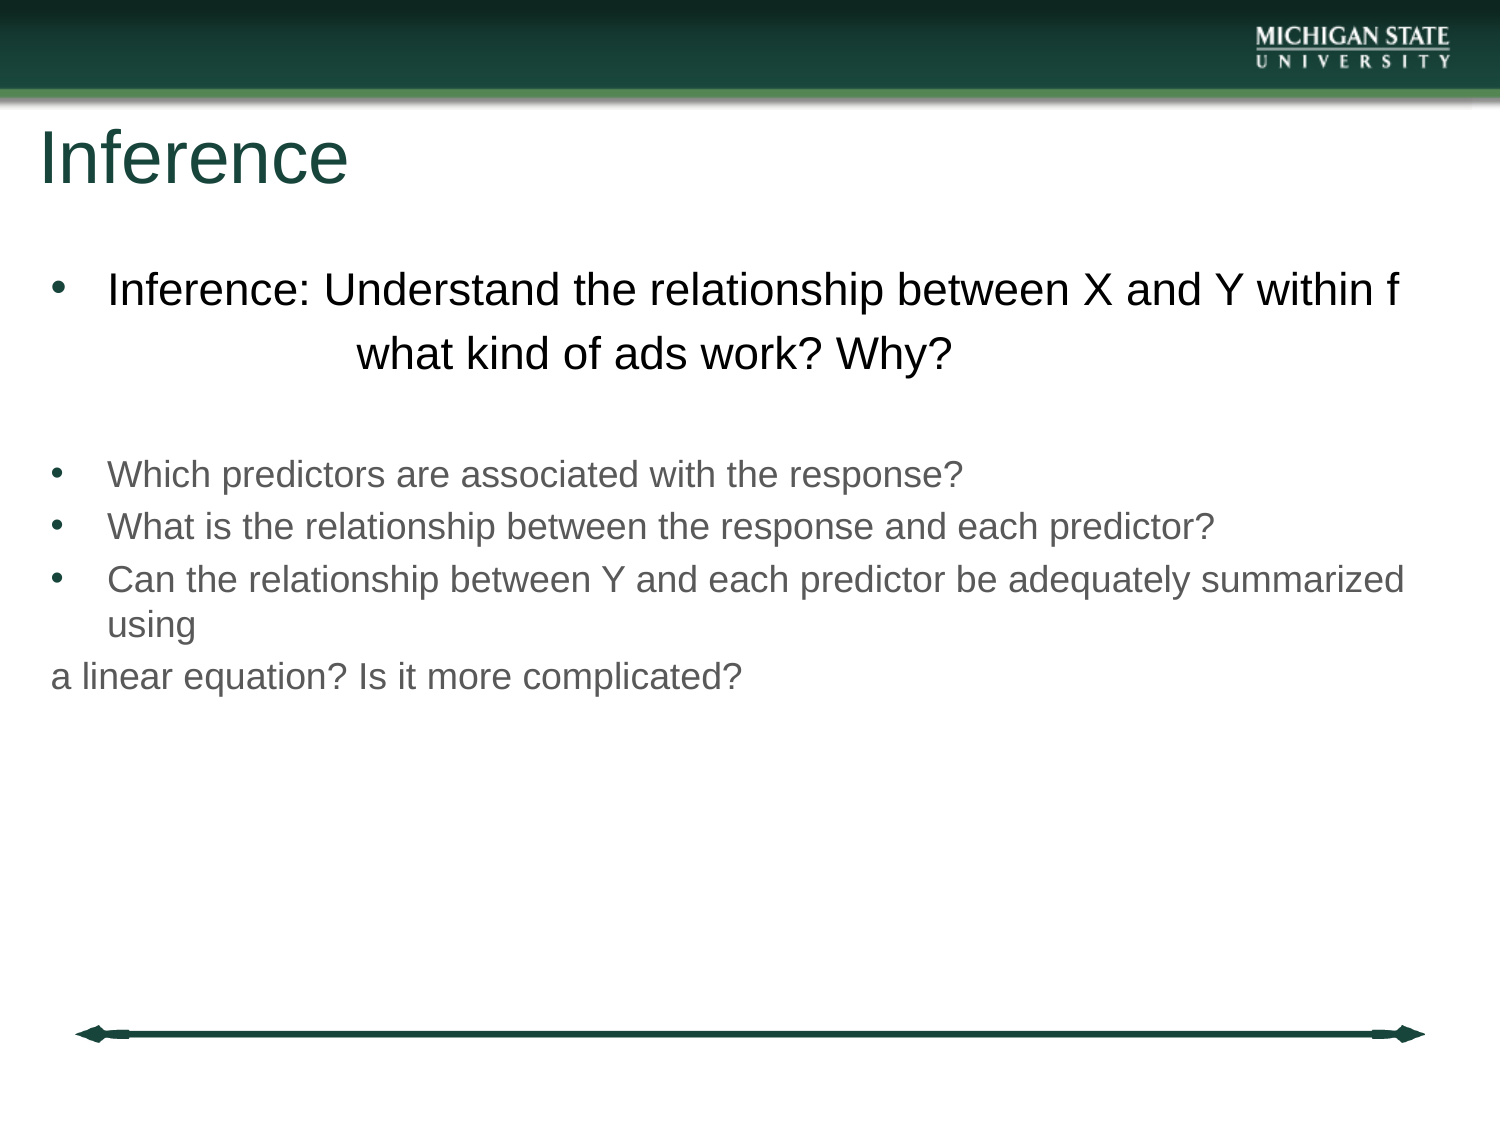

Inference
Inference: Understand the relationship between X and Y within f
                        what kind of ads work? Why?

Which predictors are associated with the response?
What is the relationship between the response and each predictor?
Can the relationship between Y and each predictor be adequately summarized using
a linear equation? Is it more complicated?